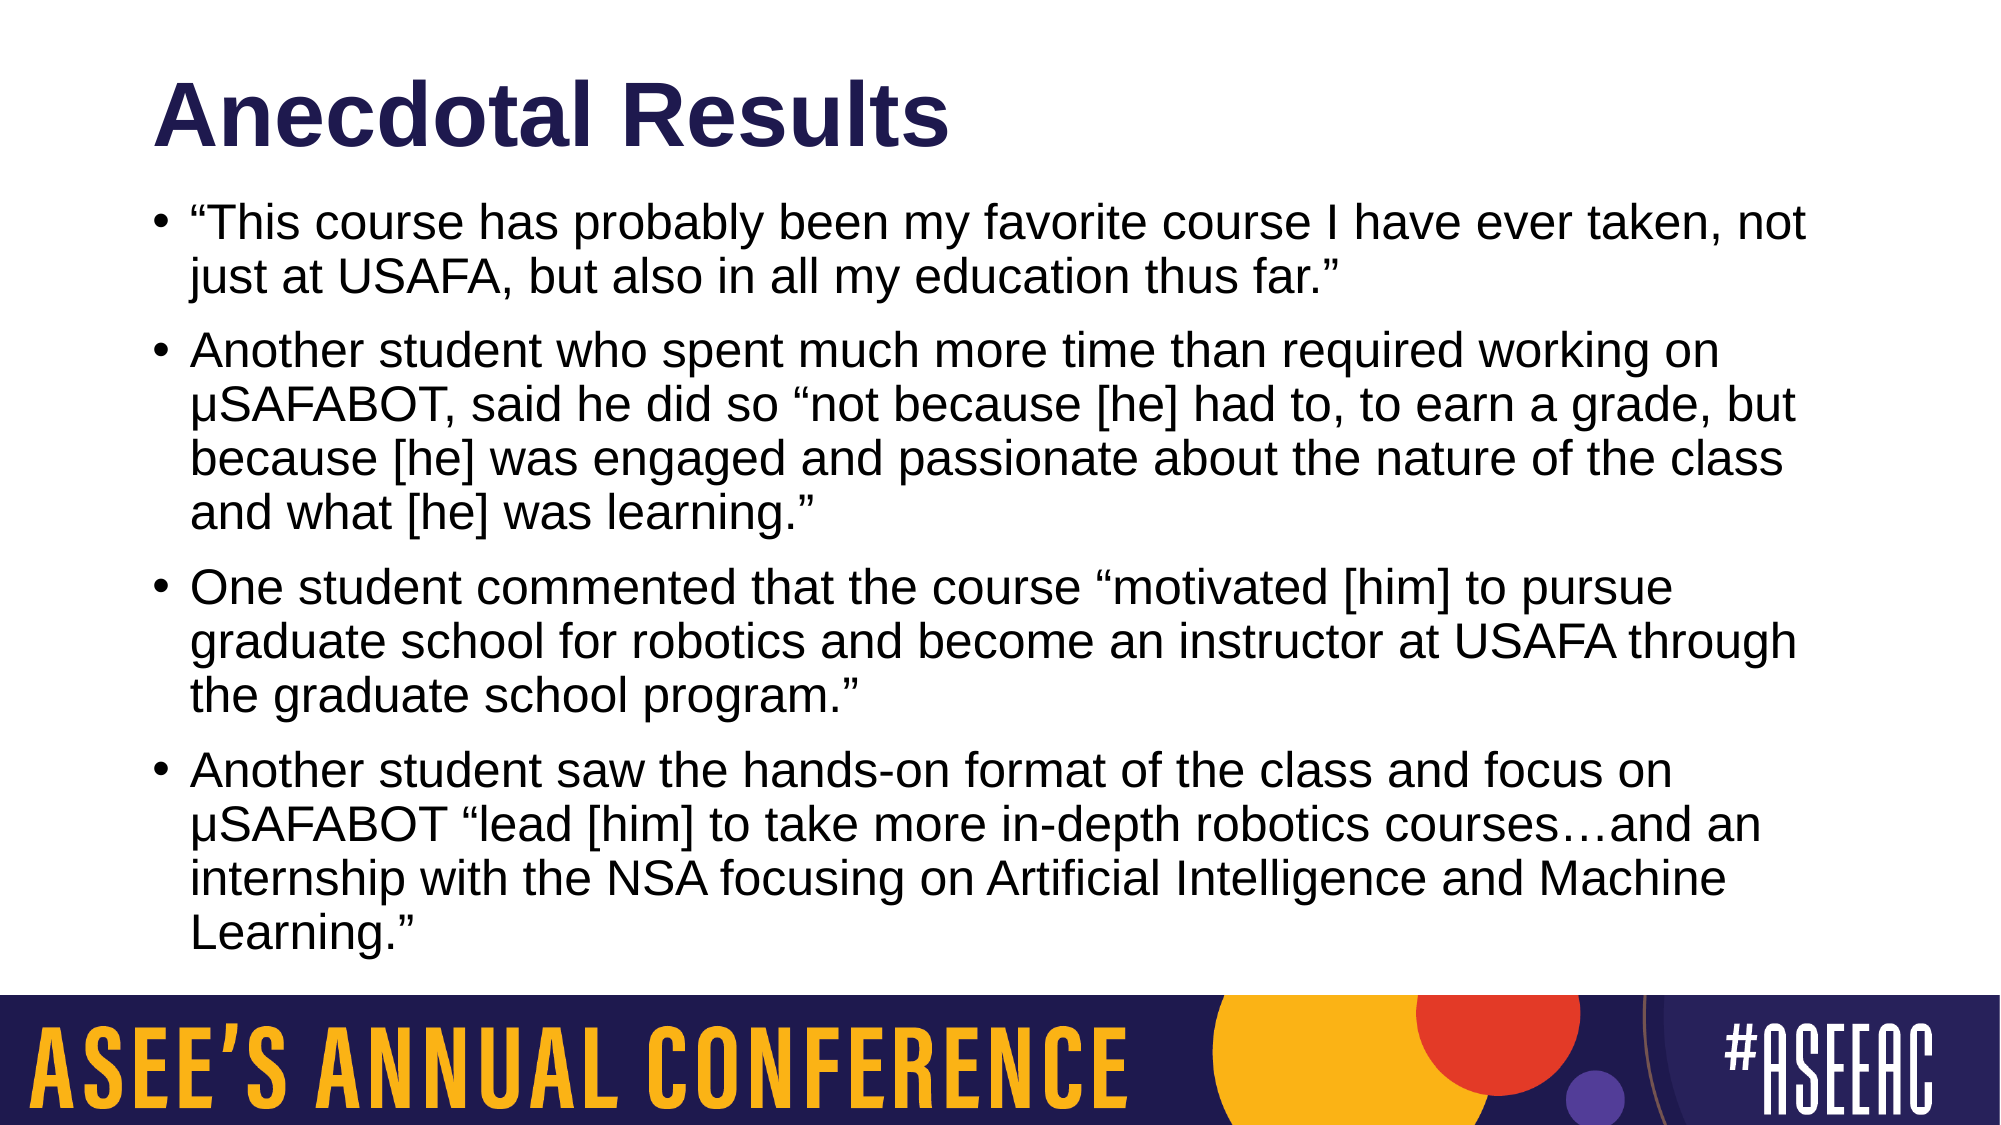

# Anecdotal Results
“This course has probably been my favorite course I have ever taken, not just at USAFA, but also in all my education thus far.”
Another student who spent much more time than required working on μSAFABOT, said he did so “not because [he] had to, to earn a grade, but because [he] was engaged and passionate about the nature of the class and what [he] was learning.”
One student commented that the course “motivated [him] to pursue graduate school for robotics and become an instructor at USAFA through the graduate school program.”
Another student saw the hands-on format of the class and focus on μSAFABOT “lead [him] to take more in-depth robotics courses…and an internship with the NSA focusing on Artificial Intelligence and Machine Learning.”